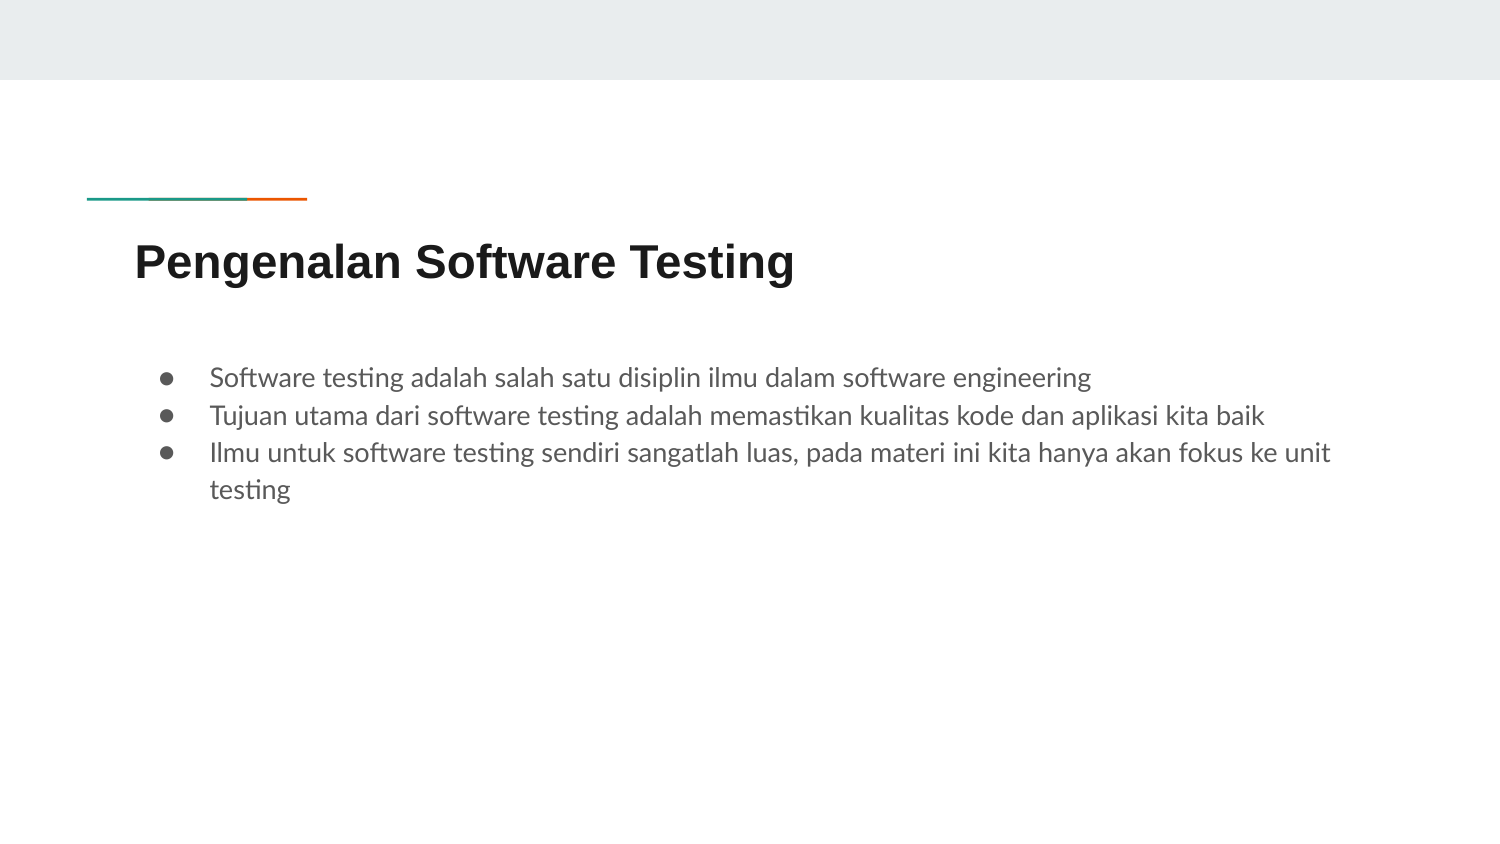

# Pengenalan Software Testing
Software testing adalah salah satu disiplin ilmu dalam software engineering
Tujuan utama dari software testing adalah memastikan kualitas kode dan aplikasi kita baik
Ilmu untuk software testing sendiri sangatlah luas, pada materi ini kita hanya akan fokus ke unit testing